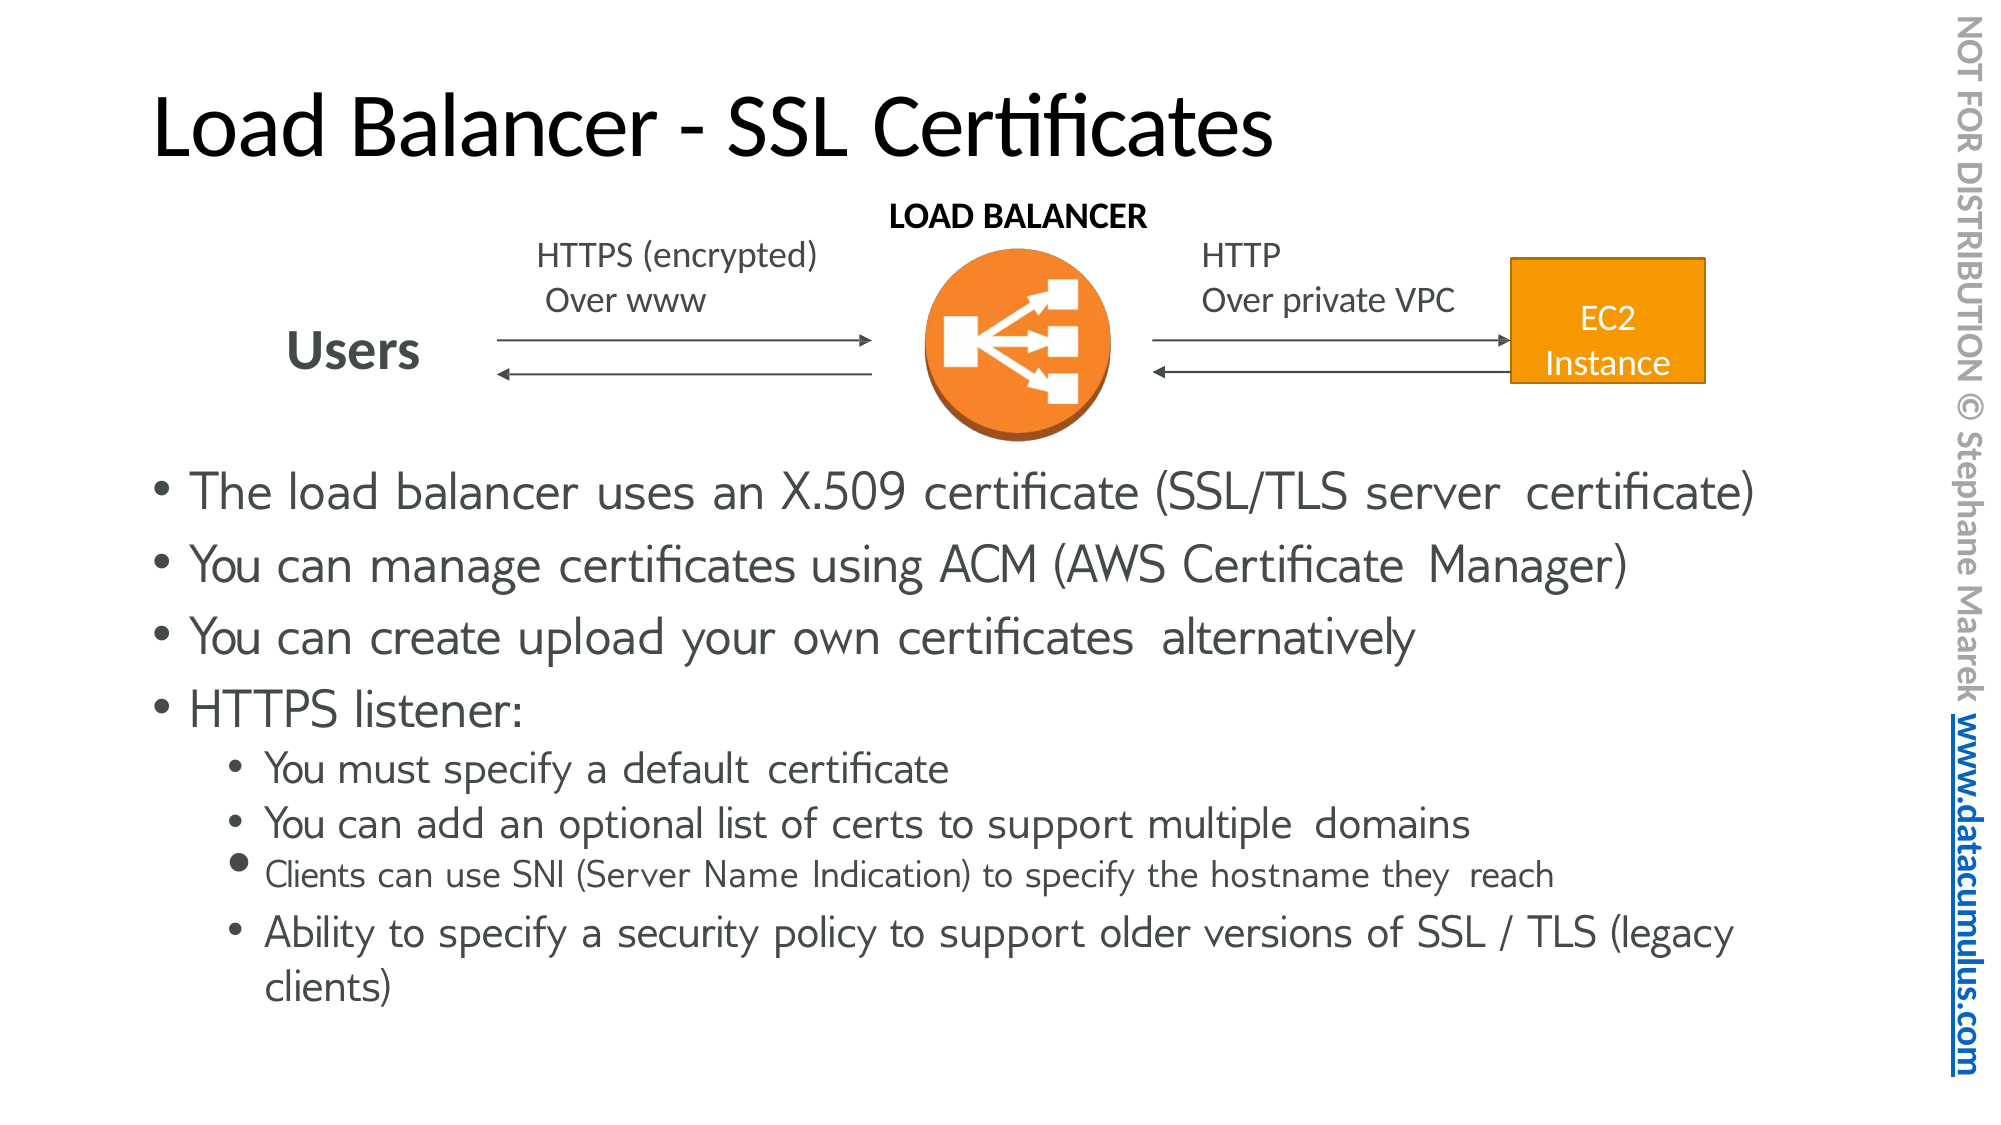

NOT FOR DISTRIBUTION © Stephane Maarek www.datacumulus.com
# Load Balancer - SSL Certificates
LOAD BALANCER
HTTPS (encrypted)  Over www
HTTP
Over private VPC

EC2
Instance
Users

The load balancer uses an X.509 certificate (SSL/TLS server certificate)
You can manage certificates using ACM (AWS Certificate Manager)
You can create upload your own certificates alternatively
HTTPS listener:
You must specify a default certificate
You can add an optional list of certs to support multiple domains
Clients can use SNI (Server Name Indication) to specify the hostname they reach
Ability to specify a security policy to support older versions of SSL / TLS (legacy clients)
© Stephane Maarek